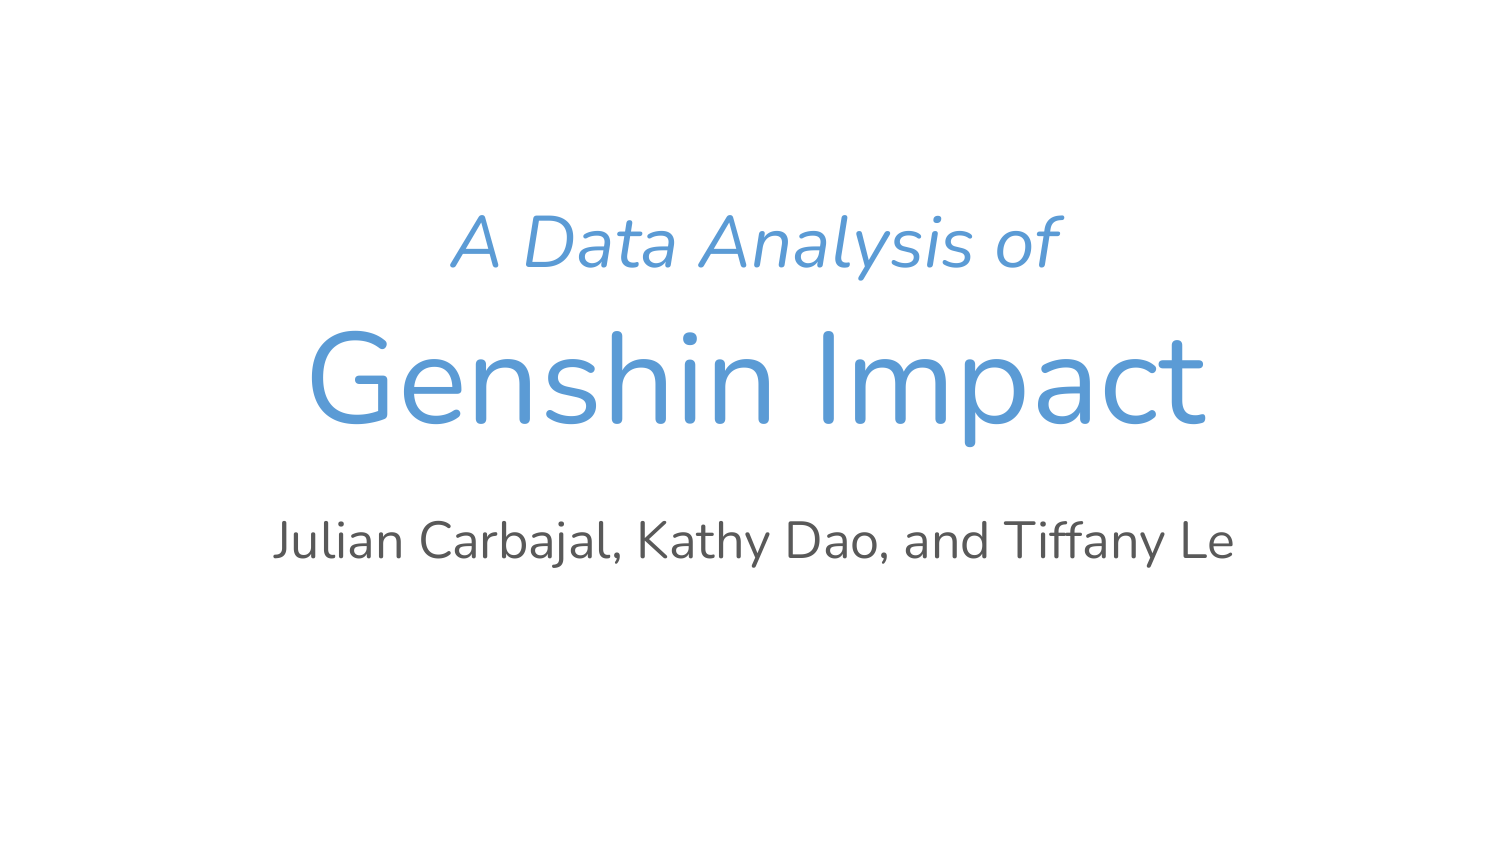

# A Data Analysis of
Genshin Impact
Julian Carbajal, Kathy Dao, and Tiffany Le